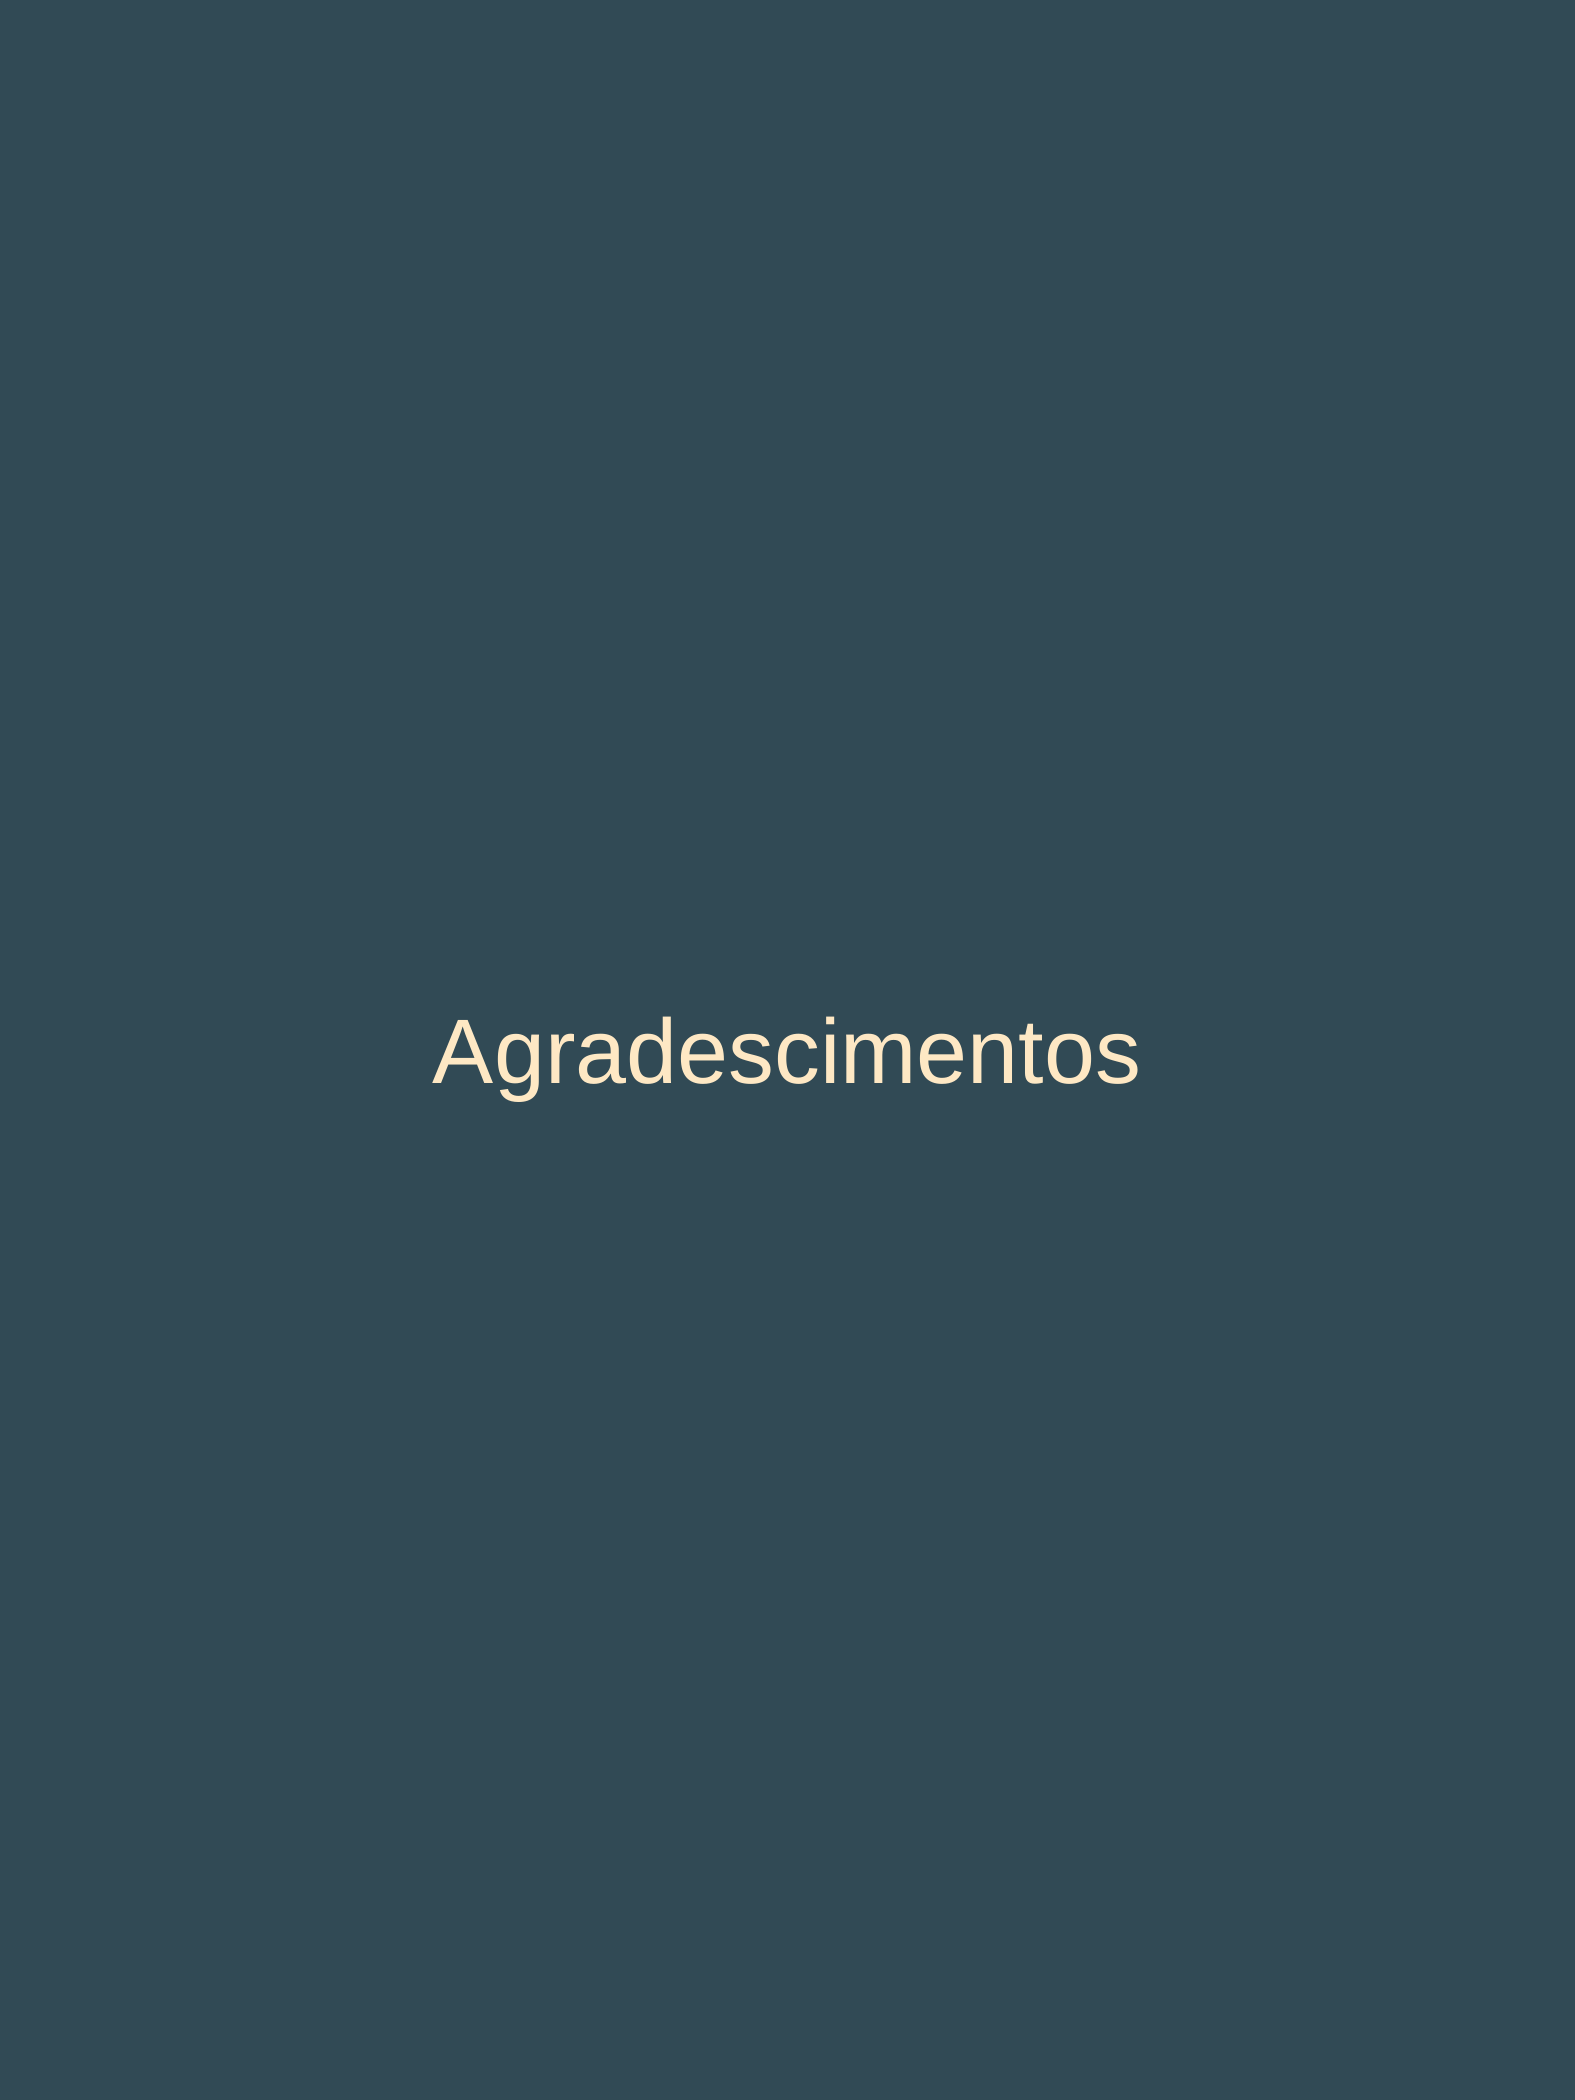

Agradescimentos
Essência Capturada - Expressão em Cada Clique
23